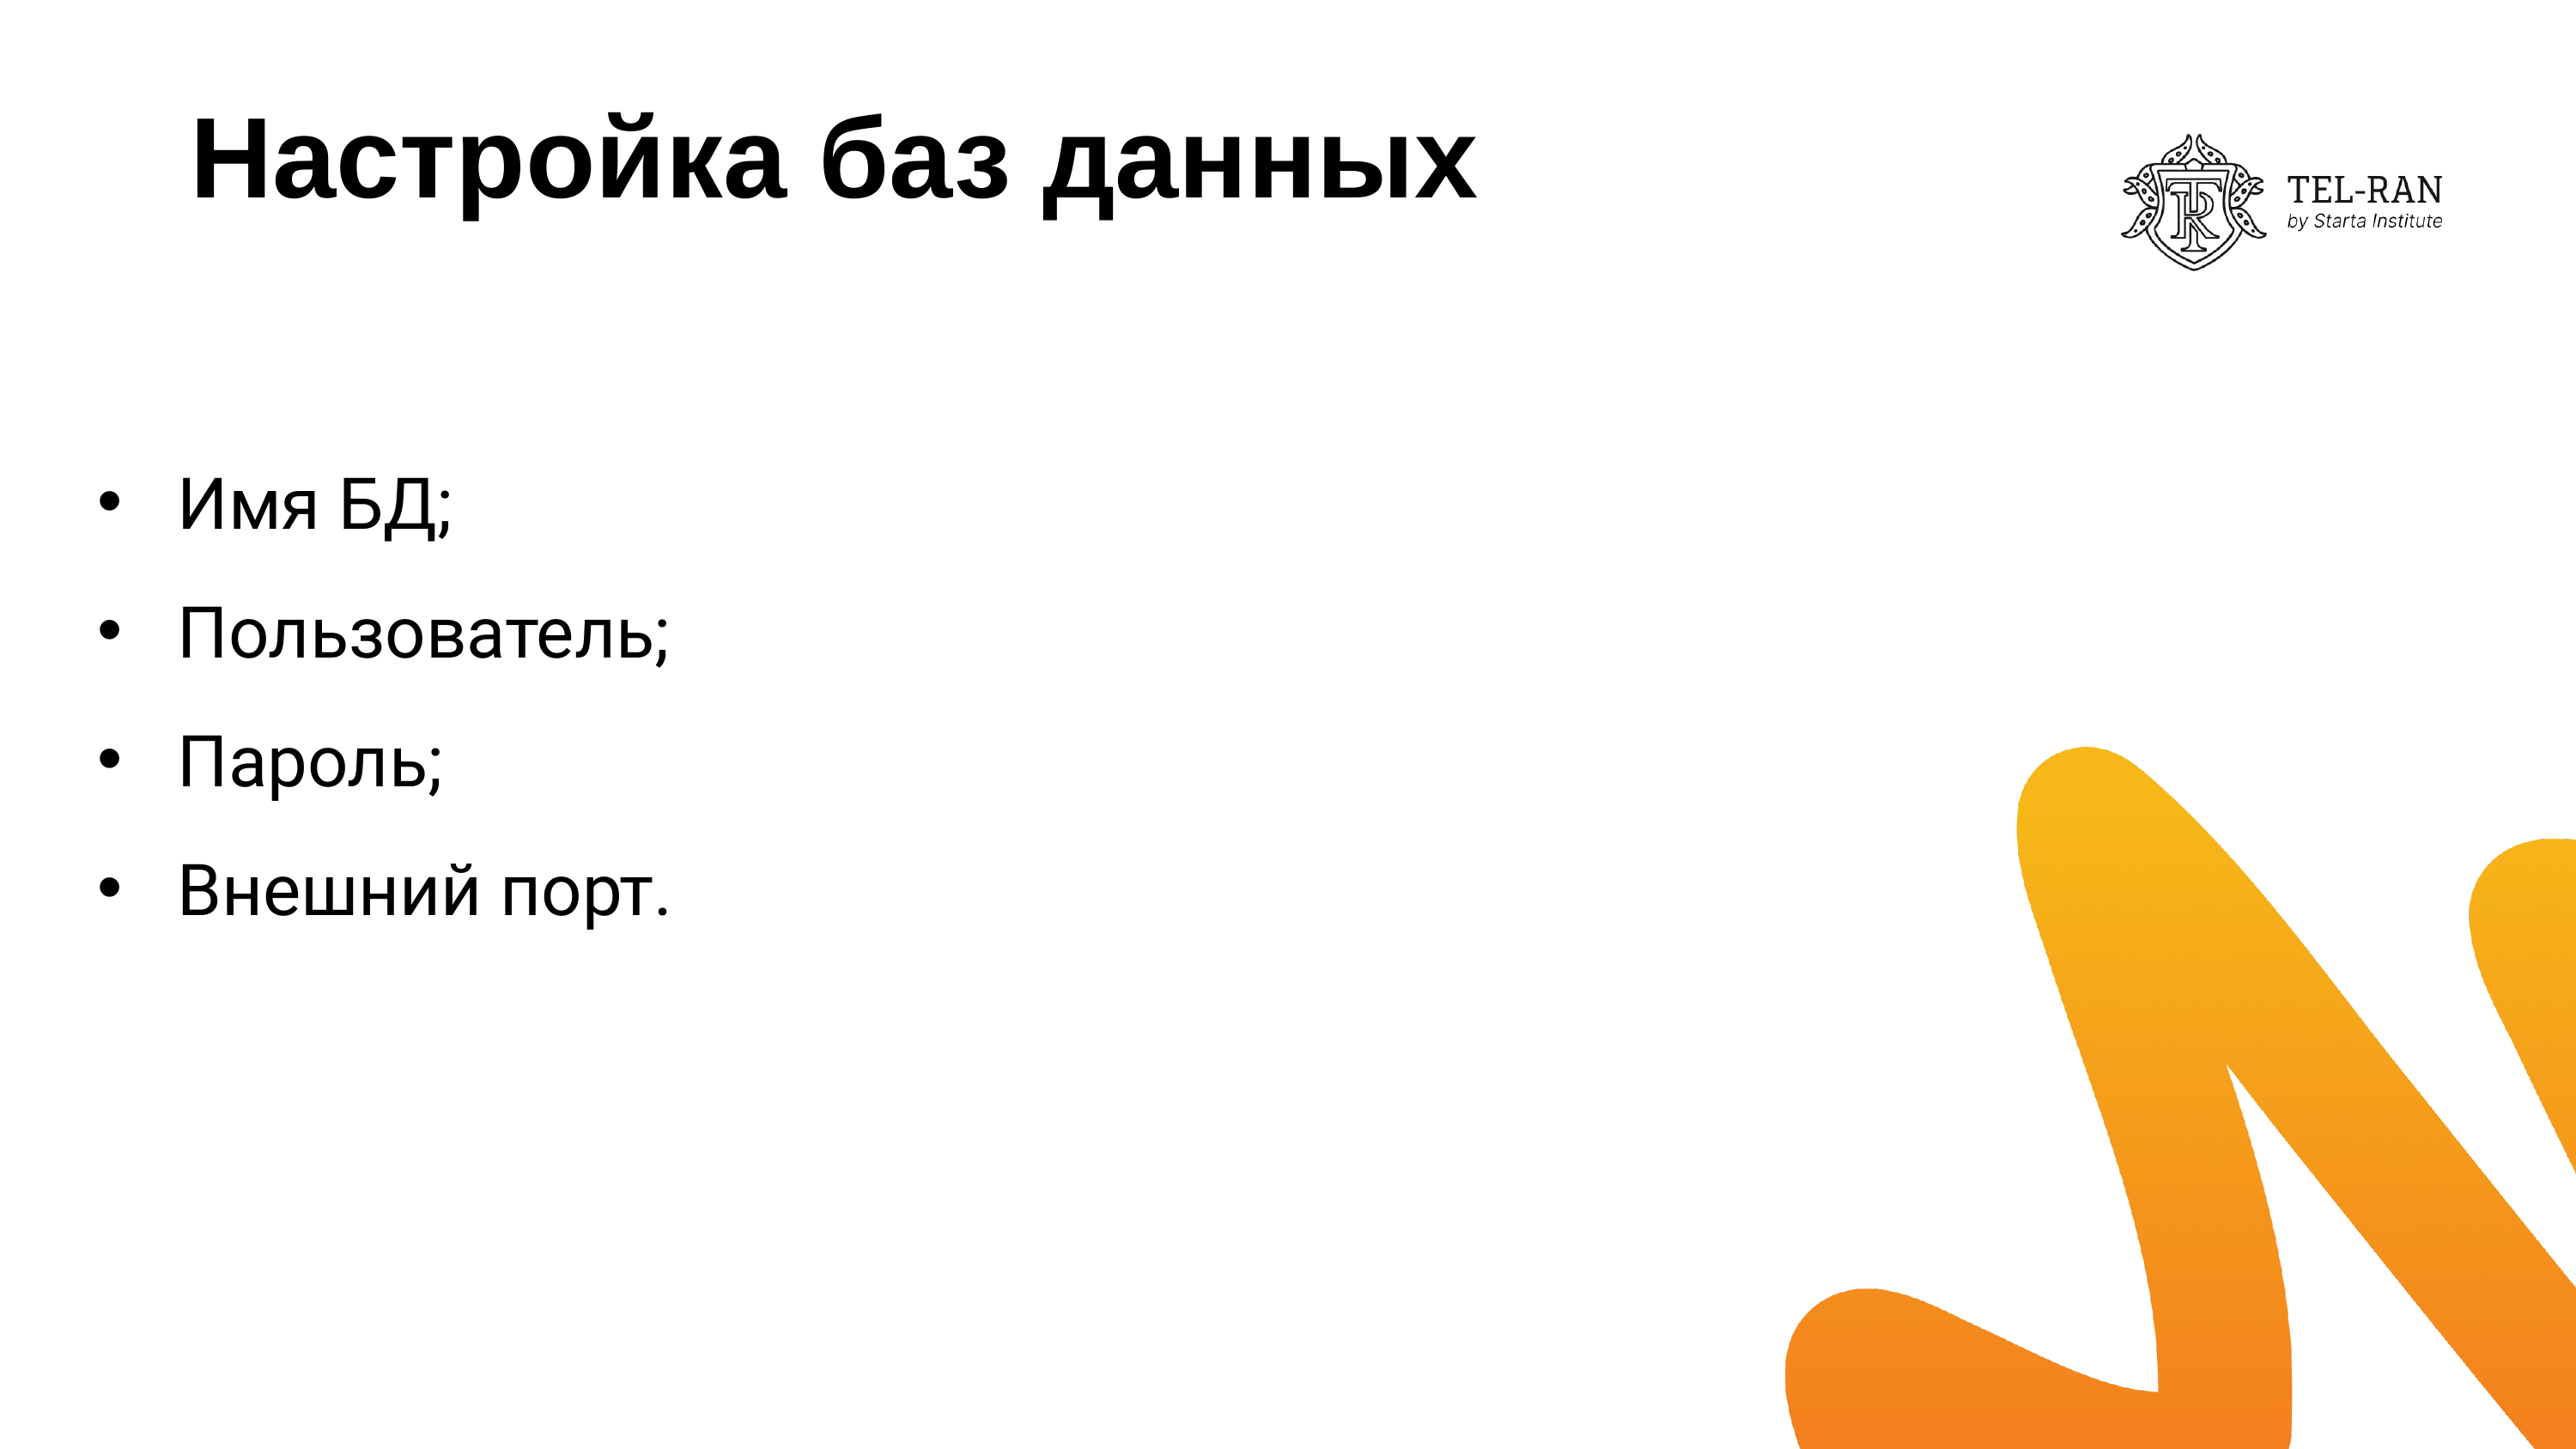

# Настройка баз данных
Имя БД;
Пользователь;
Пароль;
Внешний порт.